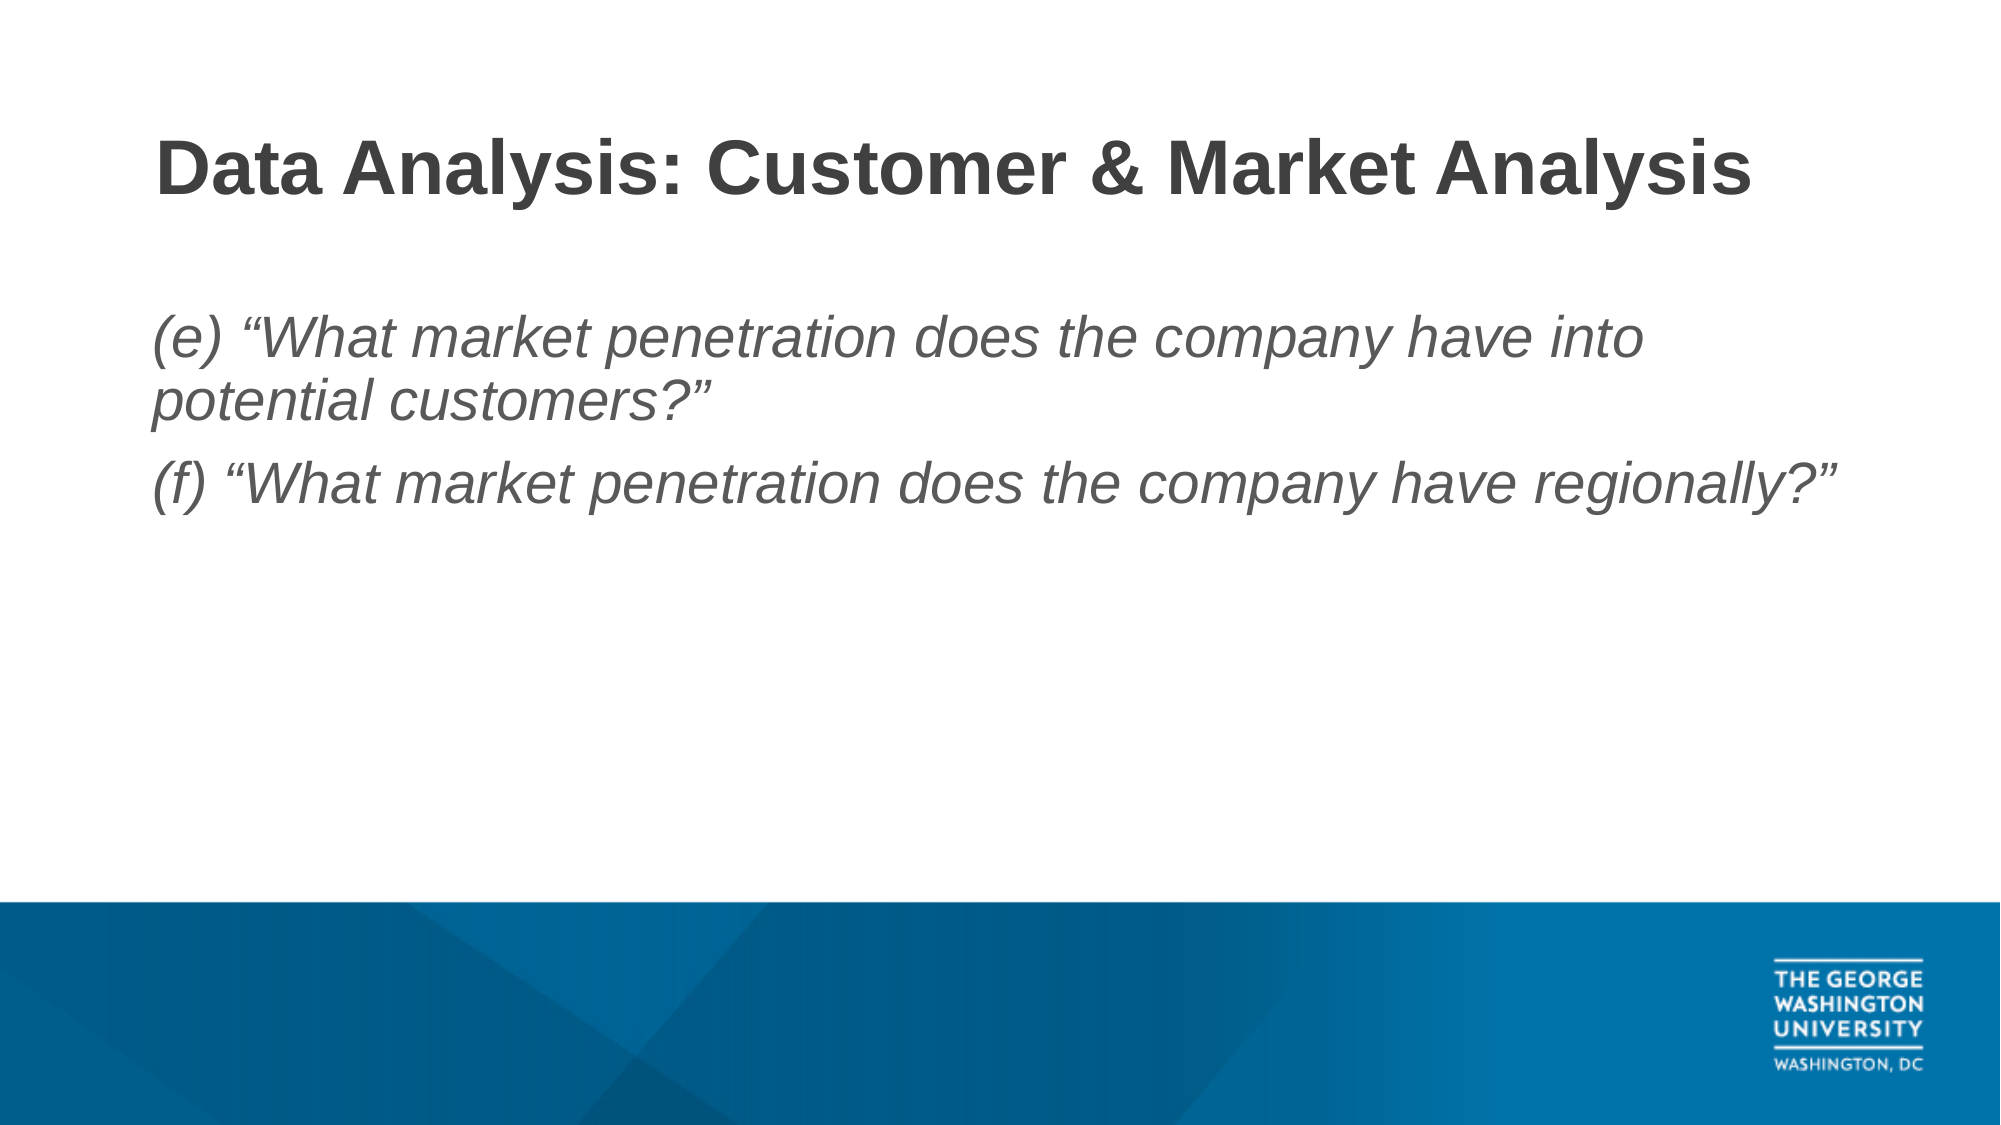

# Data Analysis: Customer & Market Analysis
(e) “What market penetration does the company have into potential customers?”
(f) “What market penetration does the company have regionally?”